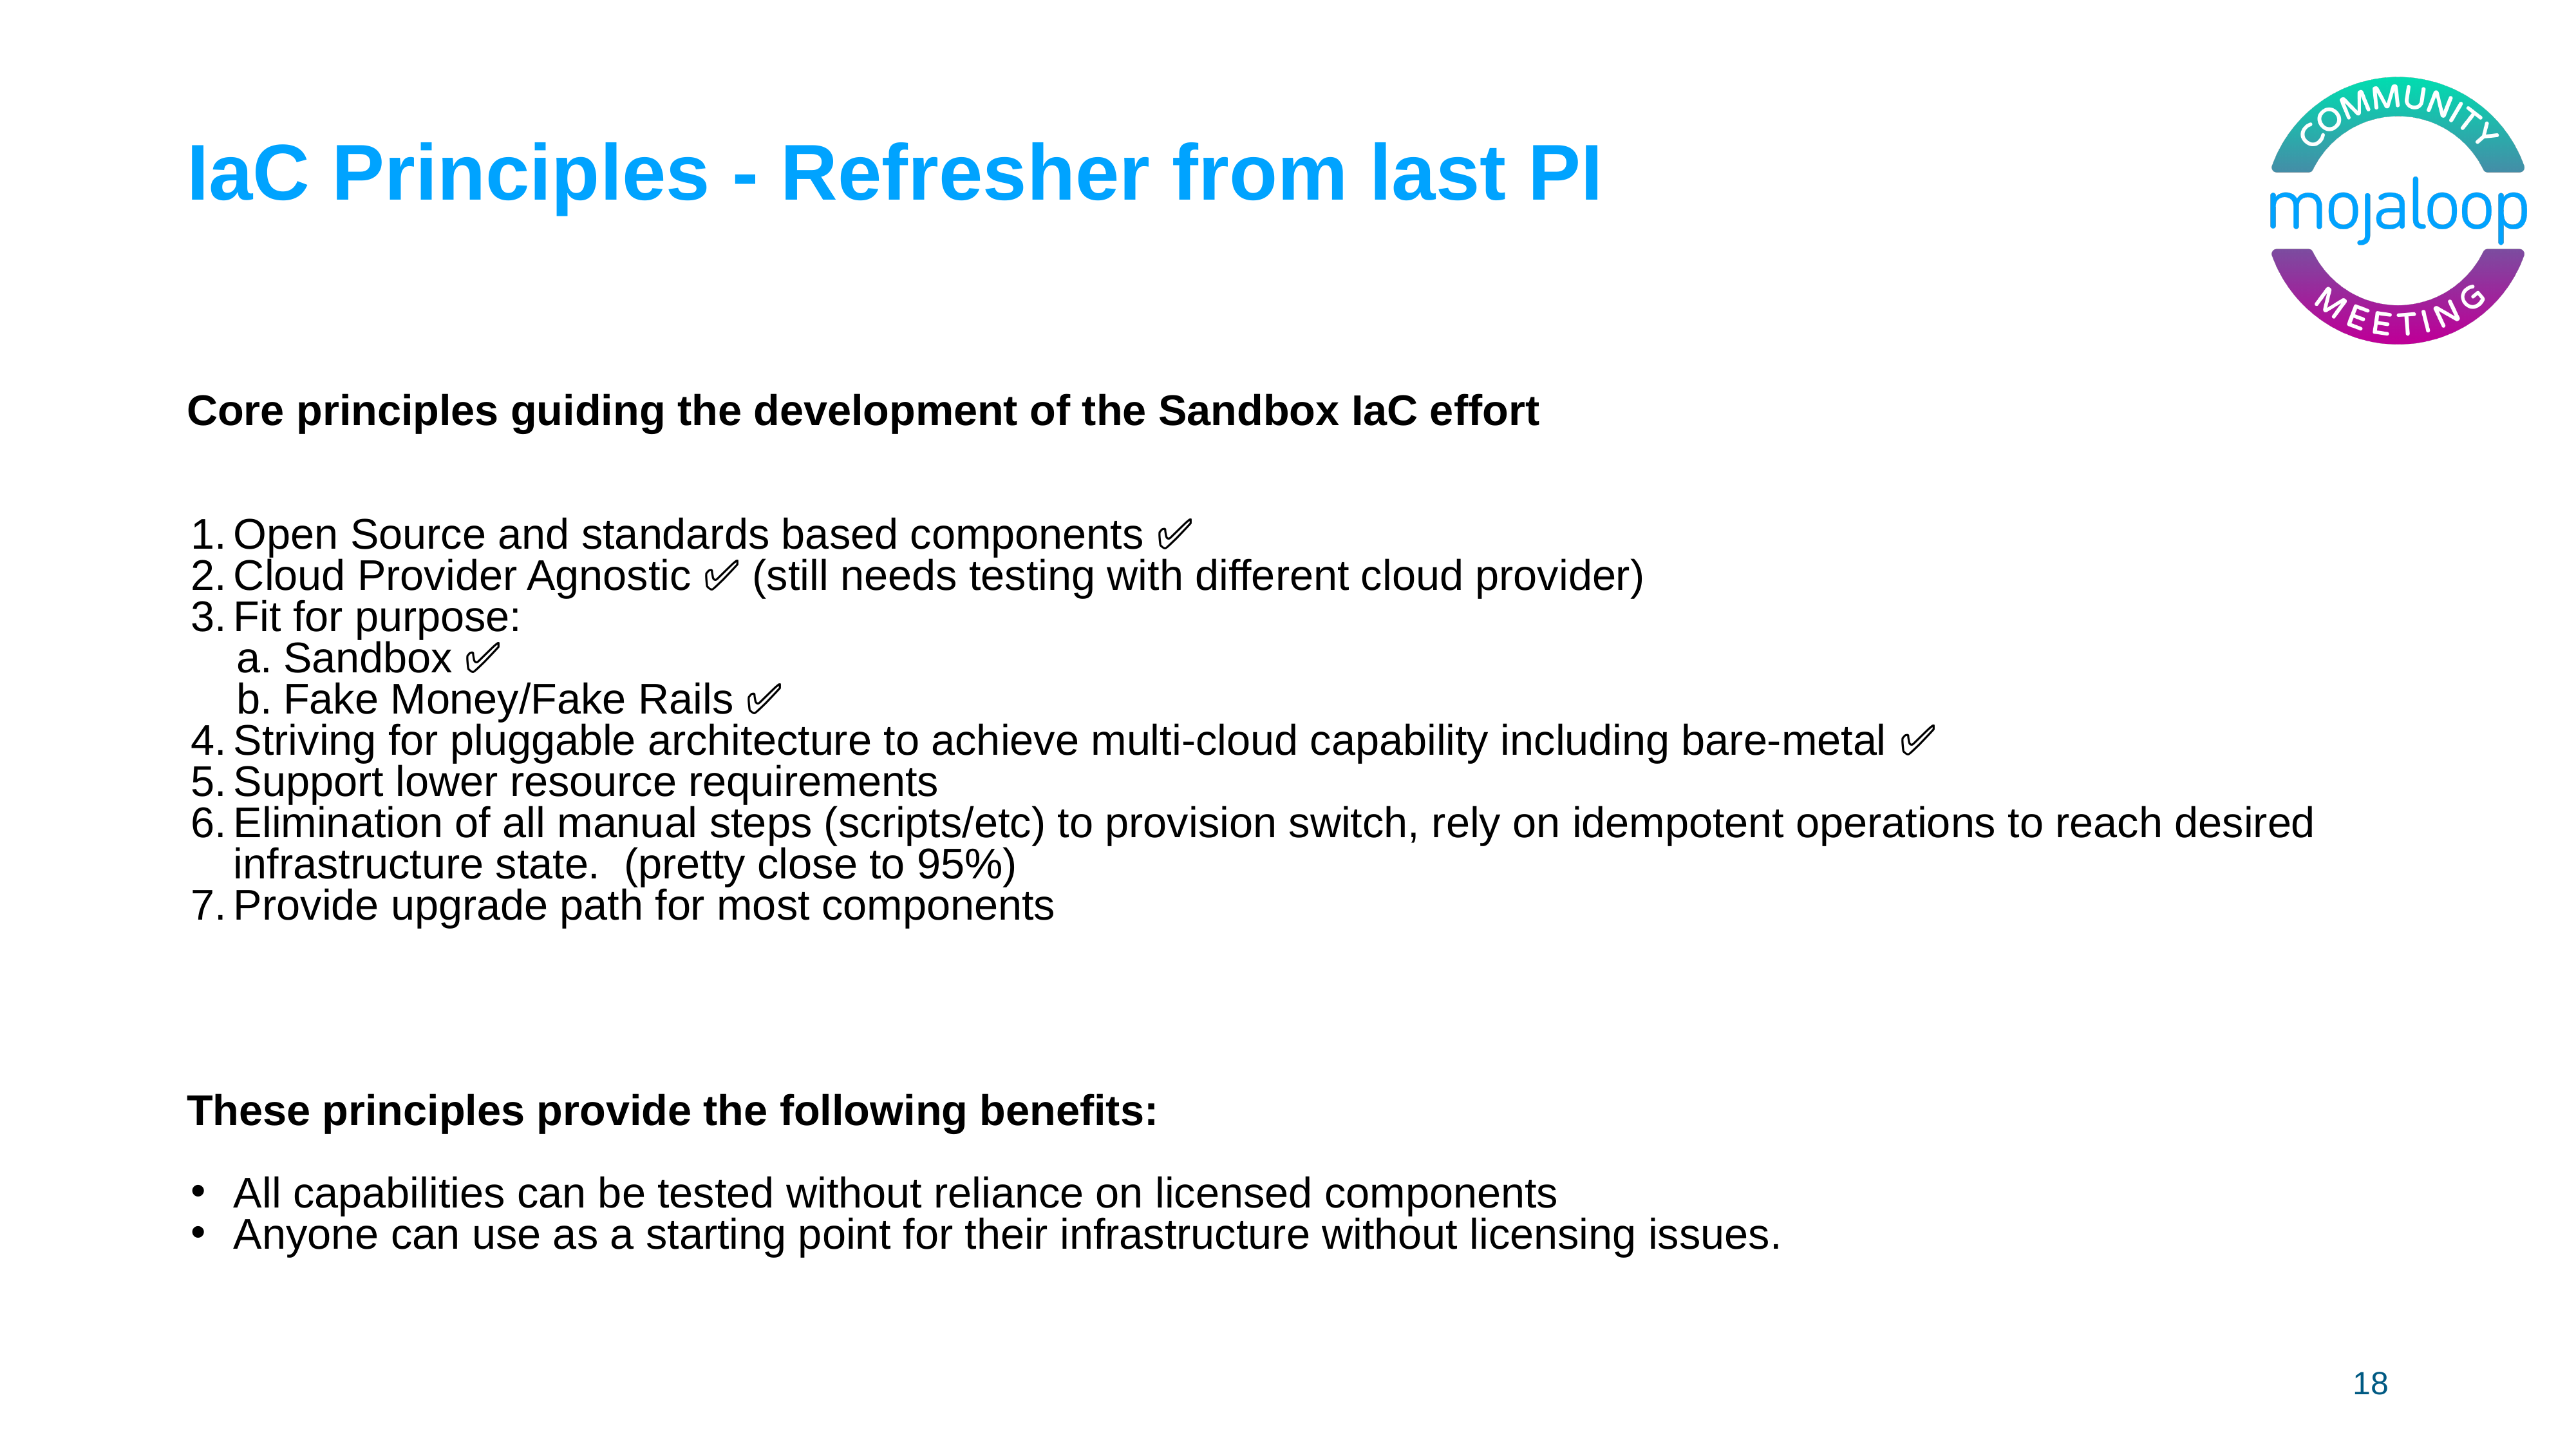

# IaC Principles - Refresher from last PI

Core principles guiding the development of the Sandbox IaC effort

Open Source and standards based components ✅
Cloud Provider Agnostic ✅ (still needs testing with different cloud provider)
Fit for purpose:
Sandbox ✅
Fake Money/Fake Rails ✅
Striving for pluggable architecture to achieve multi-cloud capability including bare-metal ✅
Support lower resource requirements
Elimination of all manual steps (scripts/etc) to provision switch, rely on idempotent operations to reach desired infrastructure state.  (pretty close to 95%)
Provide upgrade path for most components

These principles provide the following benefits:

All capabilities can be tested without reliance on licensed components
Anyone can use as a starting point for their infrastructure without licensing issues.

18